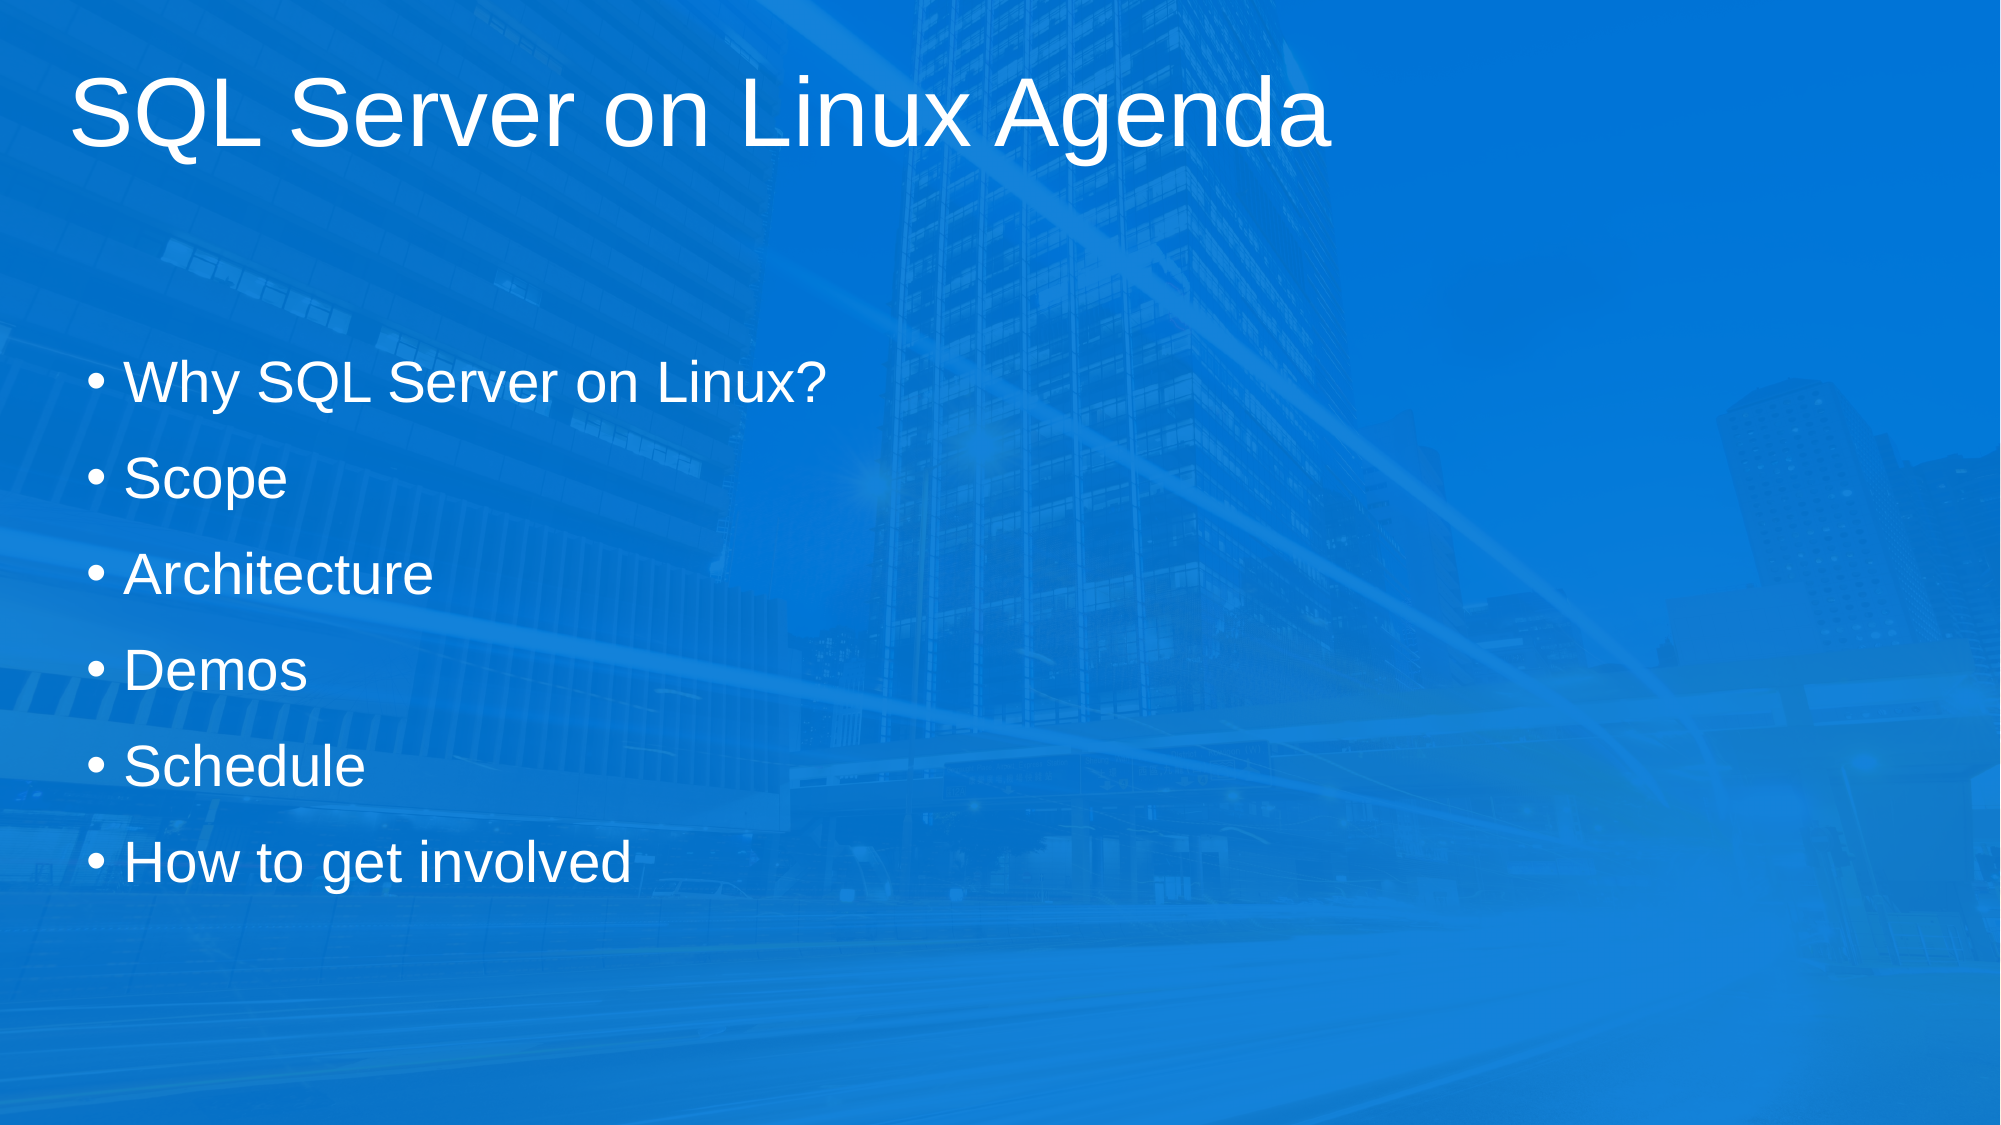

# SQL Server on Linux Agenda

Why SQL Server on Linux?
Scope
Architecture
Demos
Schedule
How to get involved